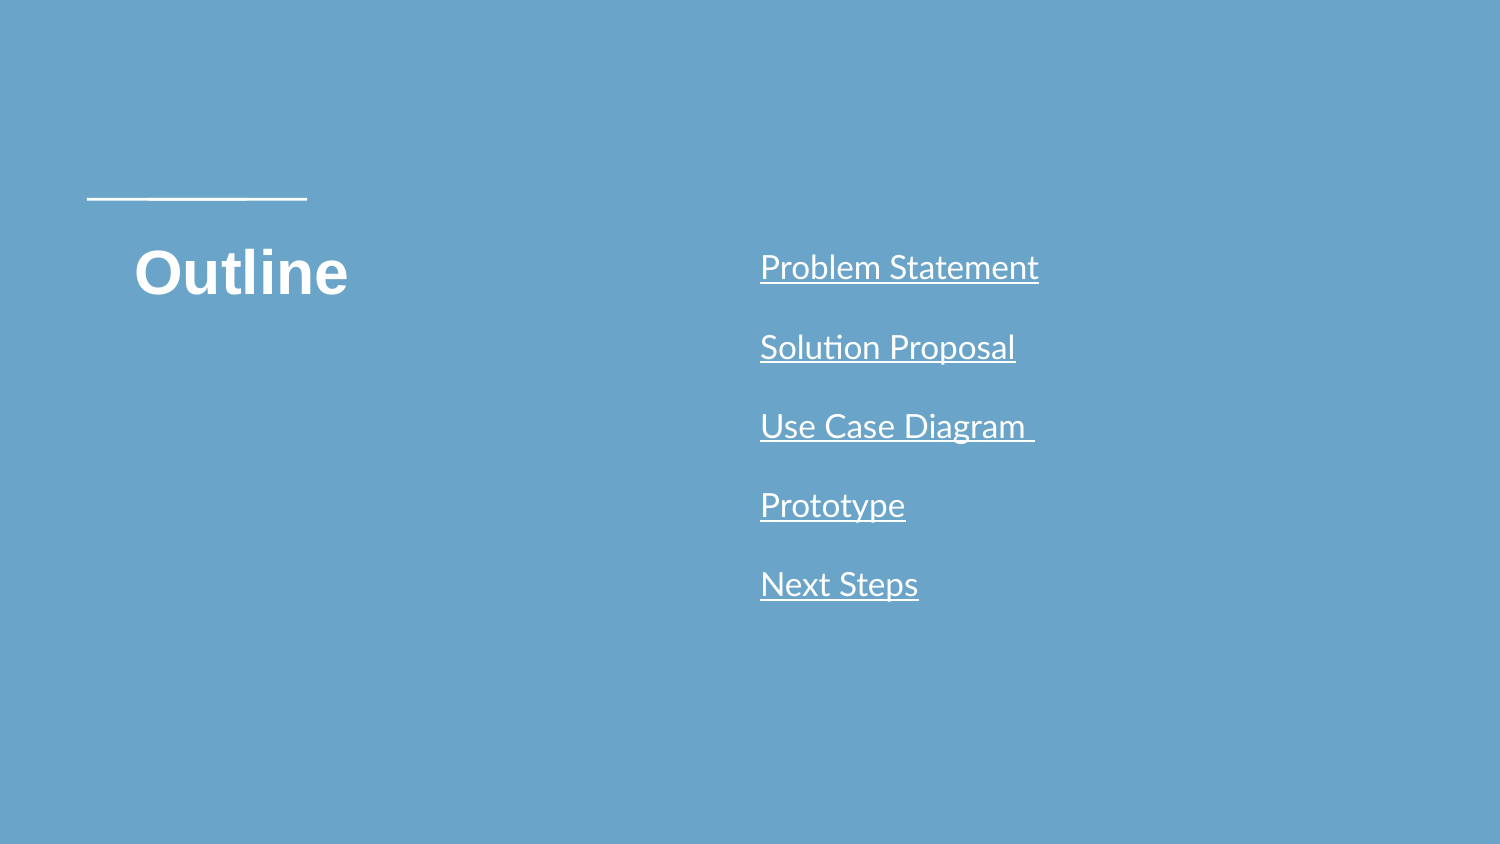

# Outline
Problem Statement
Solution Proposal
Use Case Diagram
Prototype
Next Steps